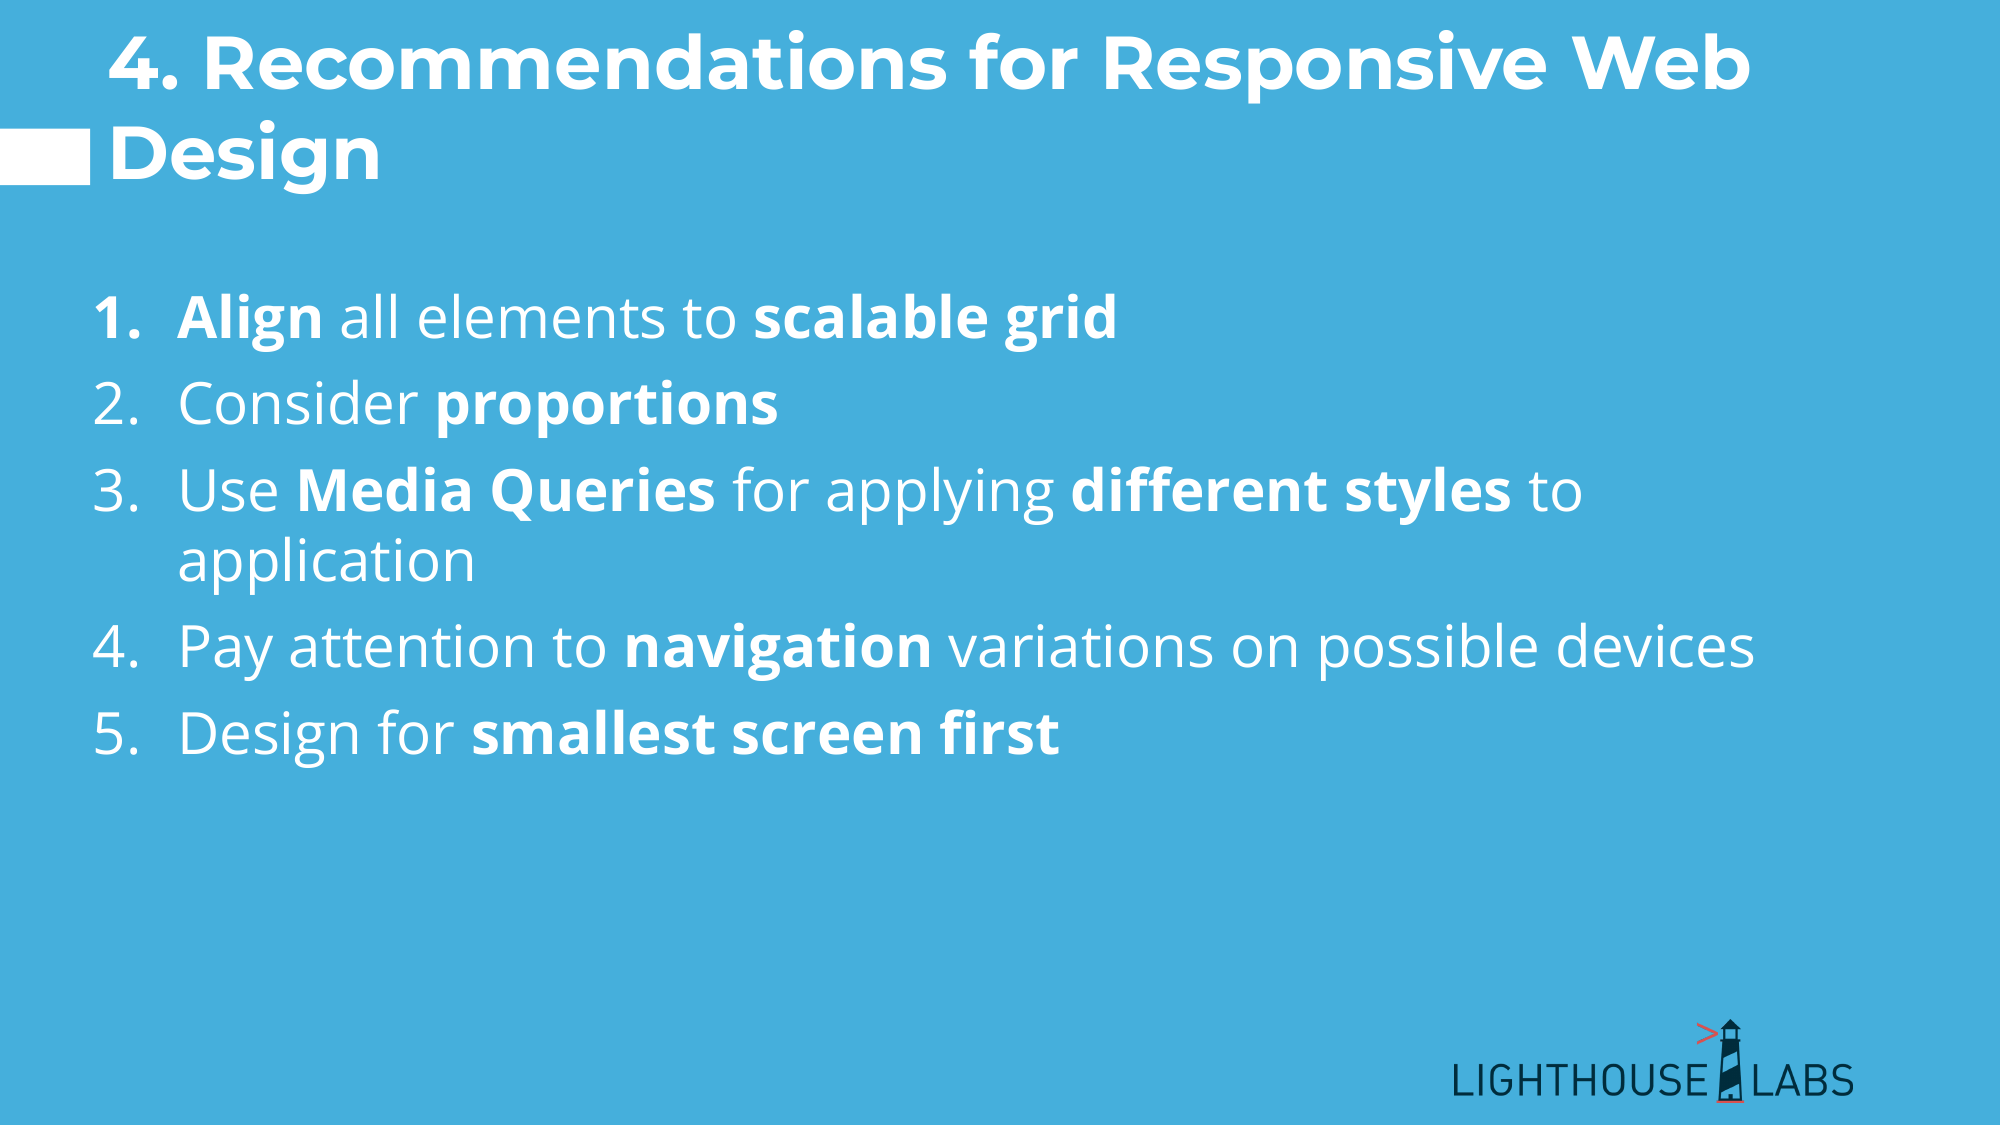

# 4. Recommendations for Responsive Web Design
Align all elements to scalable grid
Consider proportions
Use Media Queries for applying different styles to application
Pay attention to navigation variations on possible devices
Design for smallest screen first